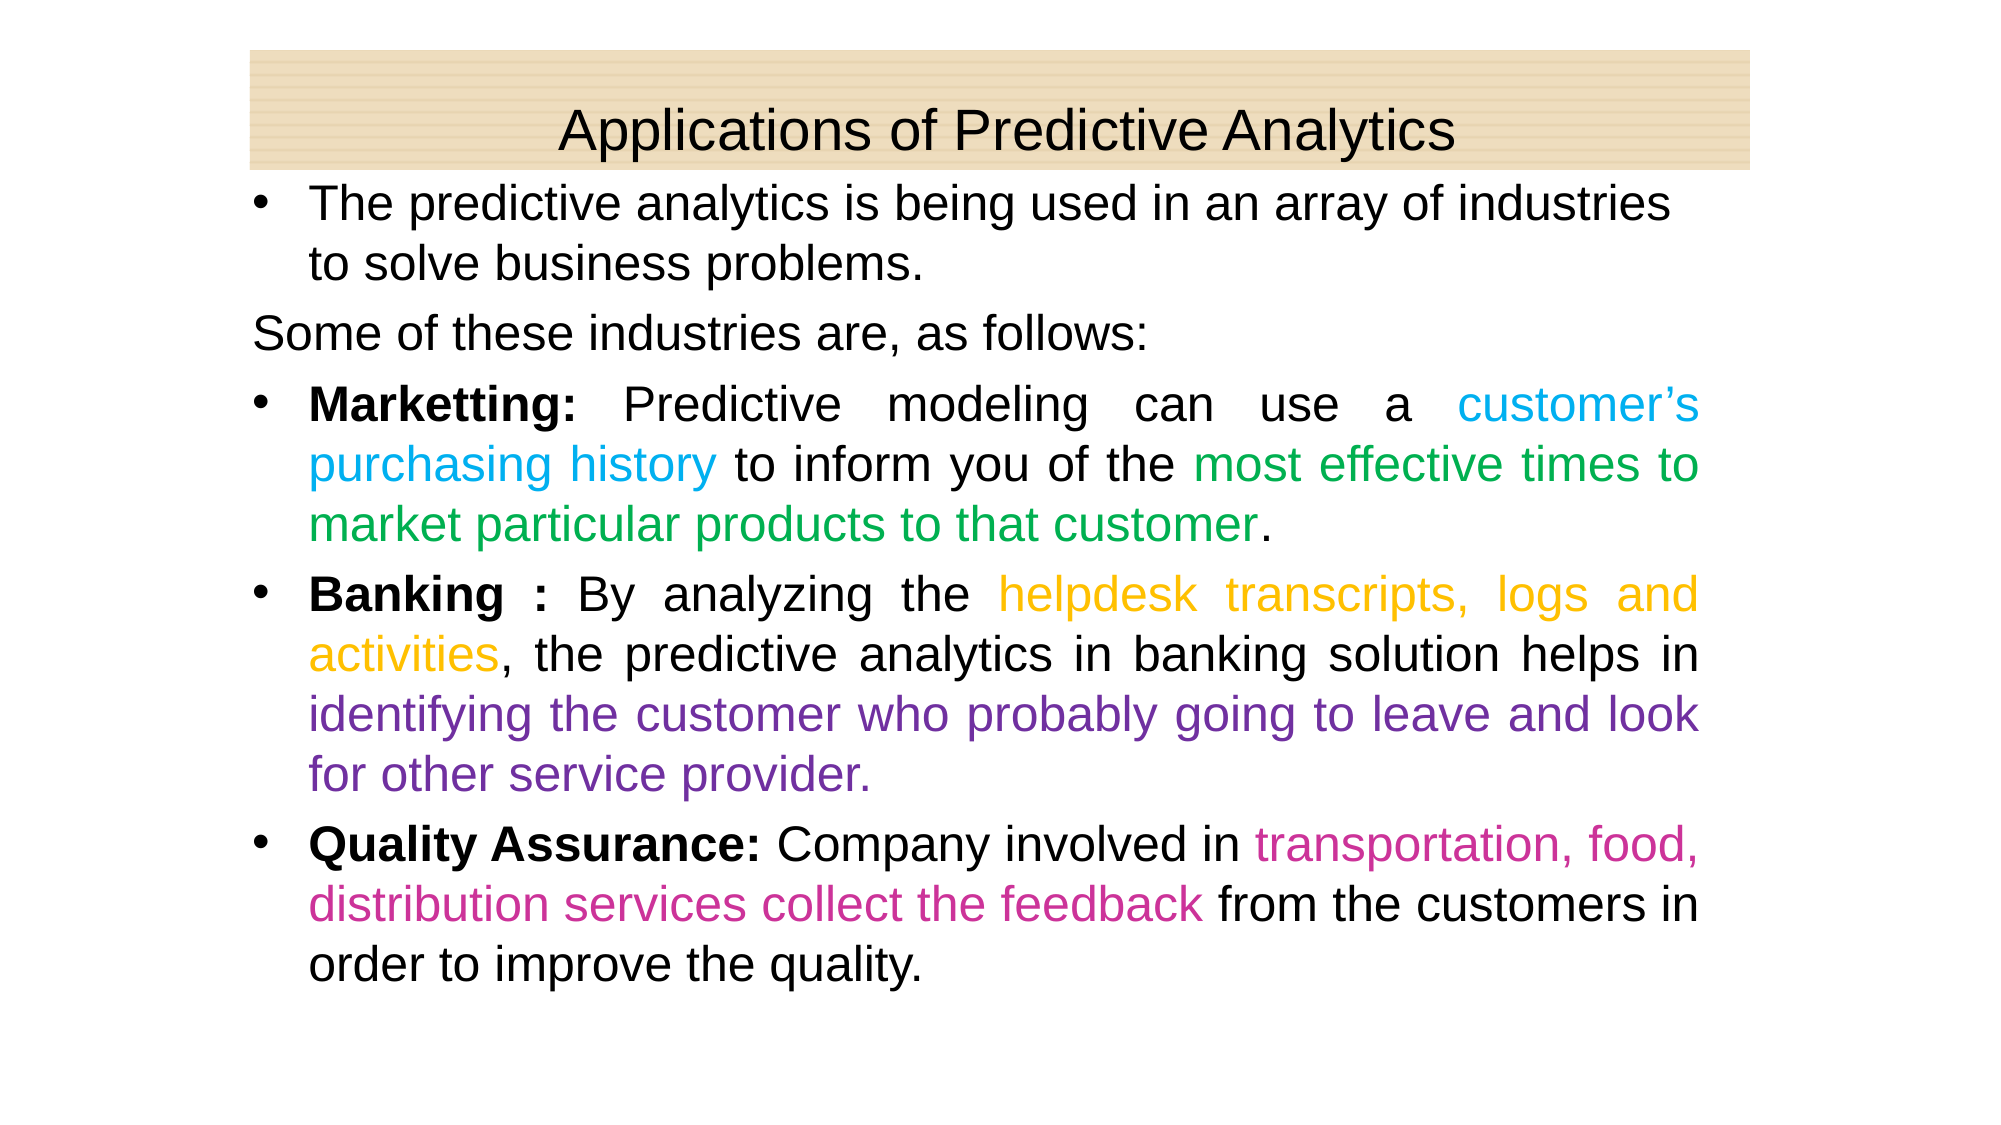

Applications of Predictive Analytics
The predictive analytics is being used in an array of industries to solve business problems.
Some of these industries are, as follows:
Marketting: Predictive modeling can use a customer’s purchasing history to inform you of the most effective times to market particular products to that customer.
Banking : By analyzing the helpdesk transcripts, logs and activities, the predictive analytics in banking solution helps in identifying the customer who probably going to leave and look for other service provider.
Quality Assurance: Company involved in transportation, food, distribution services collect the feedback from the customers in order to improve the quality.